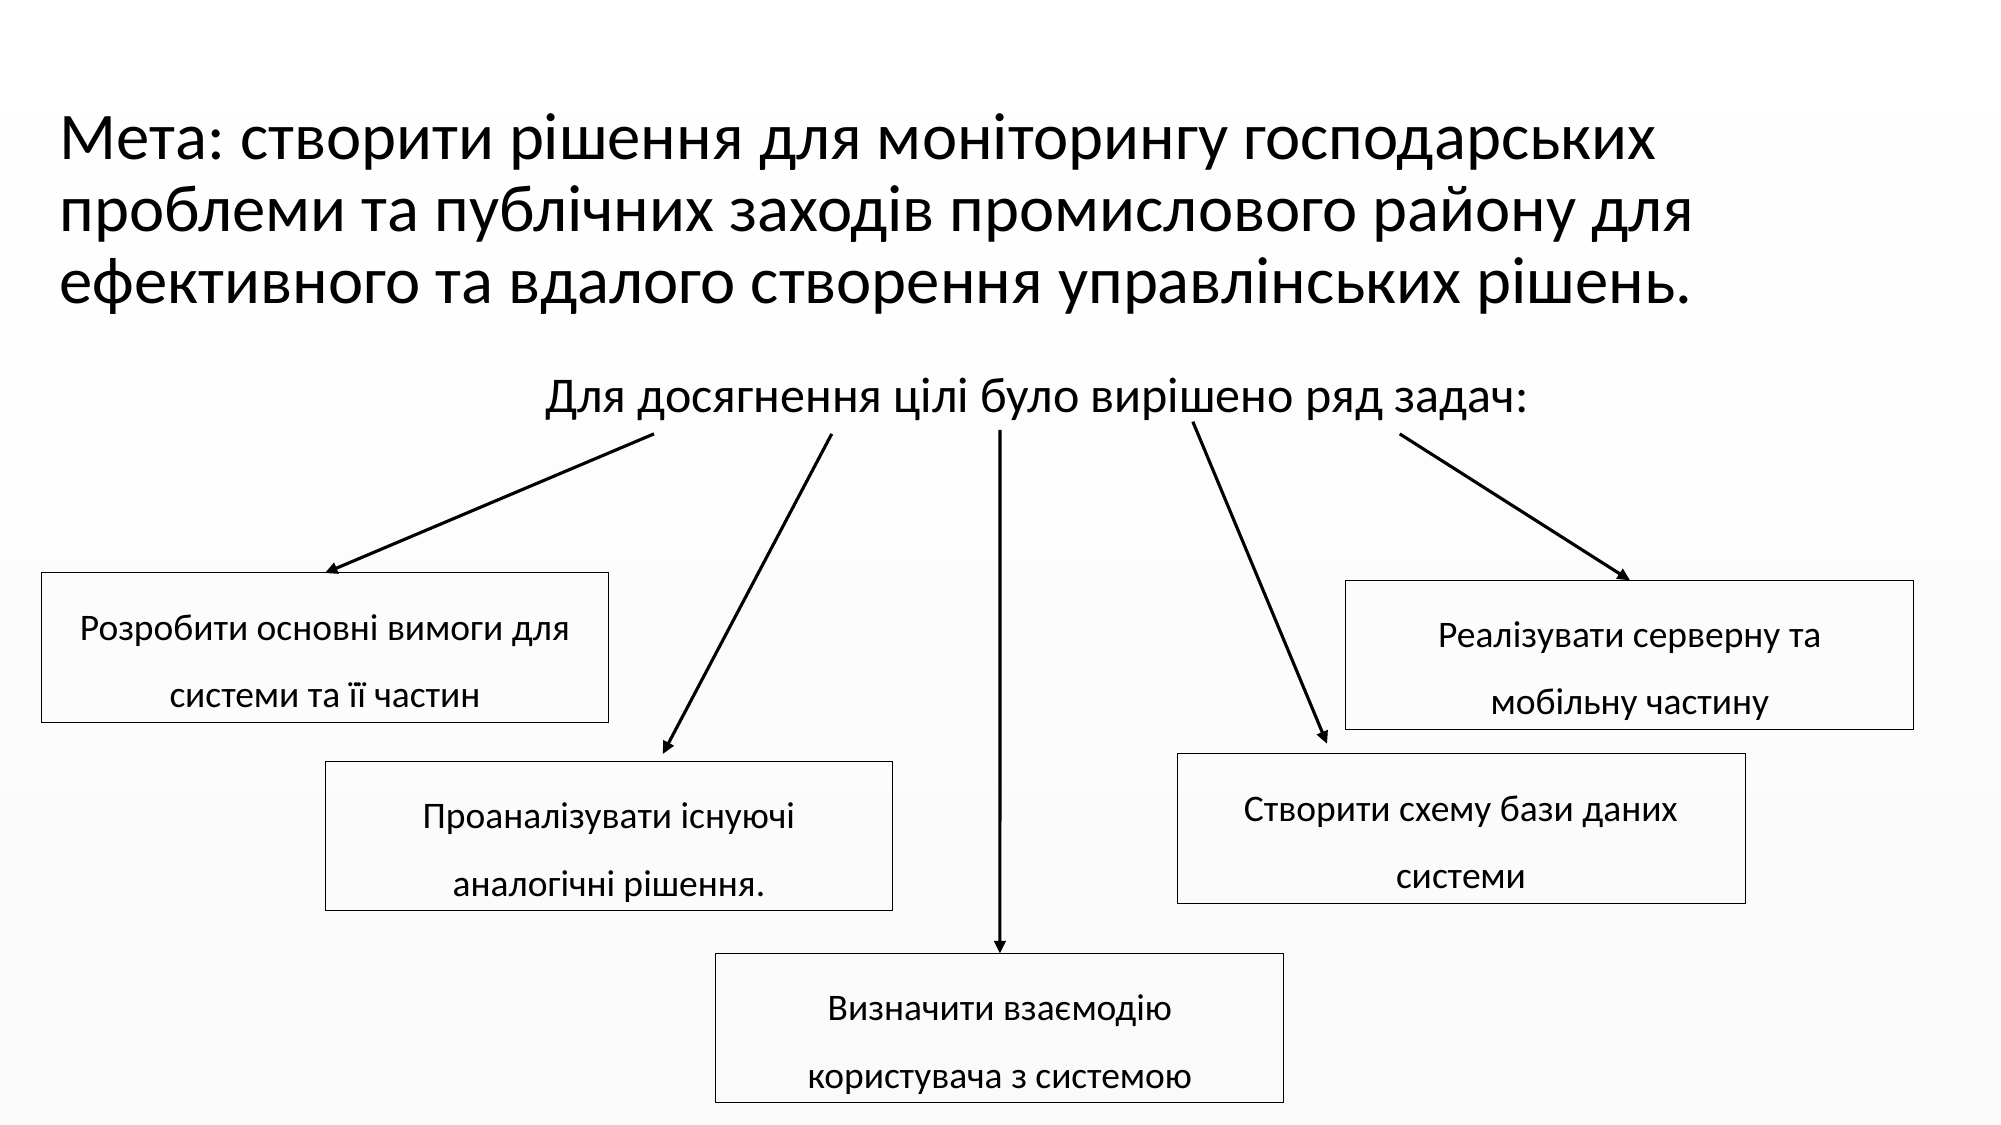

# Мета: створити рішення для моніторингу господарських   проблеми та публічних заходів промислового району для ефективного та вдалого створення управлінських рішень.
Для досягнення цілі було вирішено ряд задач:
Розробити основні вимоги для системи та її частин
Реалізувати серверну та мобільну частину
Створити схему бази даних системи
Проаналізувати існуючі аналогічні рішення.
Визначити взаємодію користувача з системою